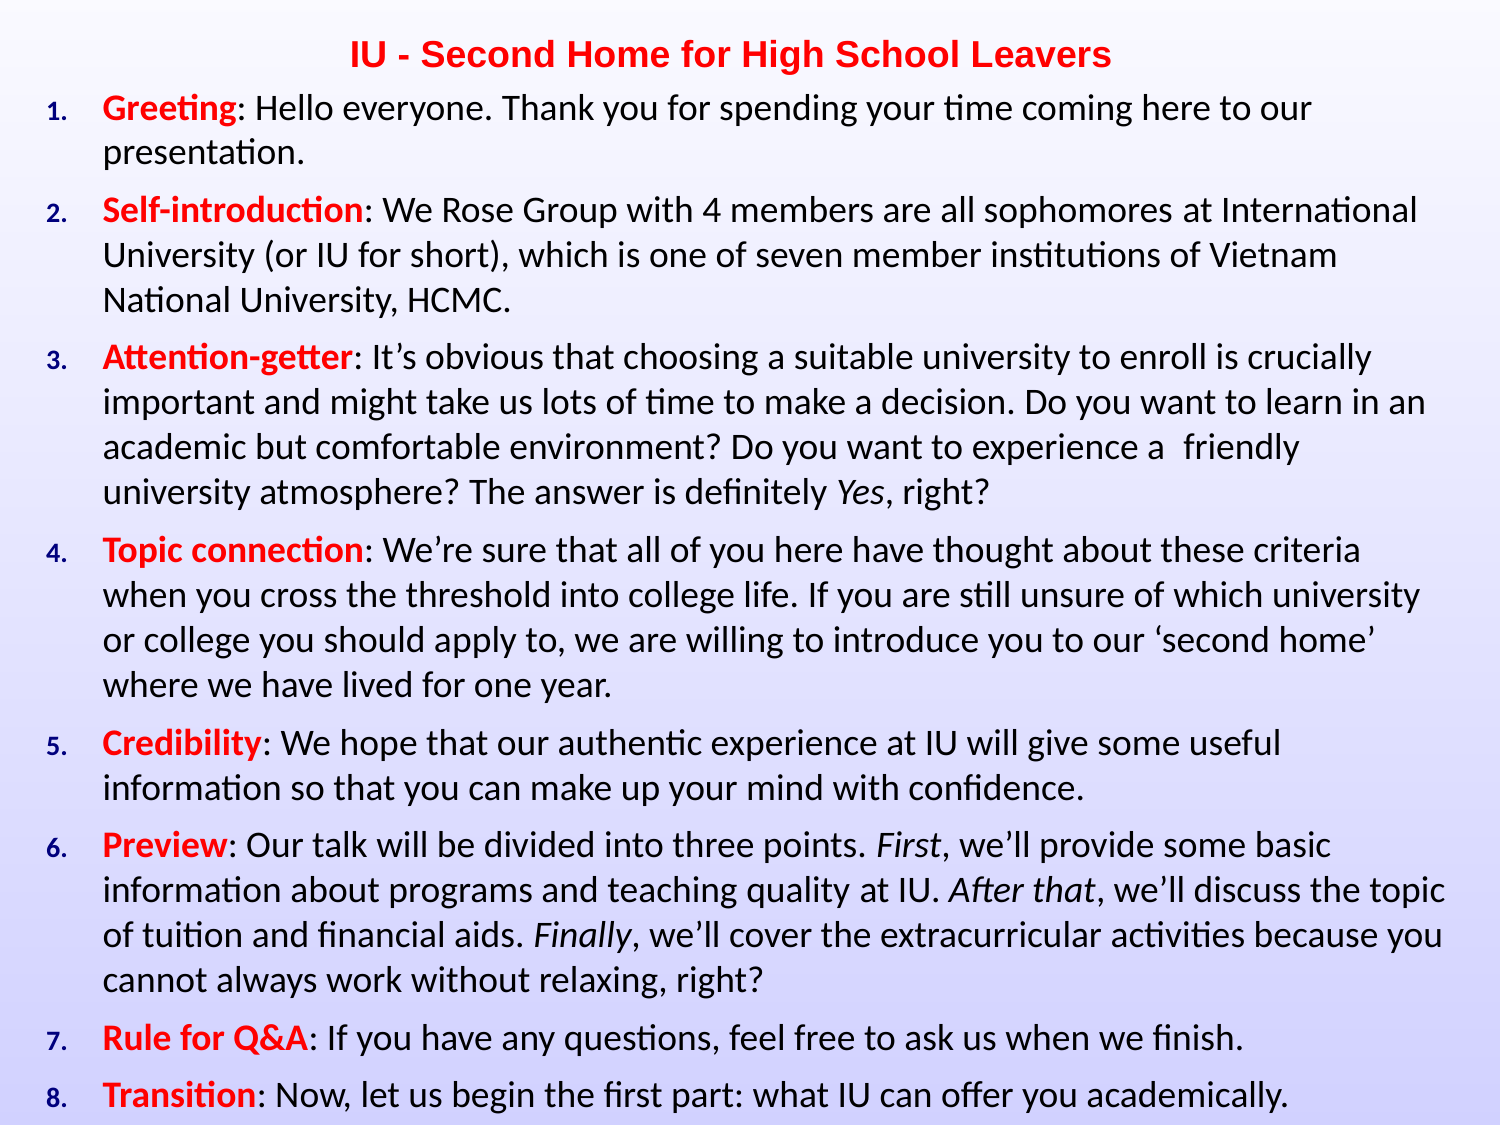

IU - Second Home for High School Leavers
Greeting: Hello everyone. Thank you for spending your time coming here to our presentation.
Self-introduction: We Rose Group with 4 members are all sophomores at International University (or IU for short), which is one of seven member institutions of Vietnam National University, HCMC.
Attention-getter: It’s obvious that choosing a suitable university to enroll is crucially important and might take us lots of time to make a decision. Do you want to learn in an academic but comfortable environment? Do you want to experience a  friendly university atmosphere? The answer is definitely Yes, right?
Topic connection: We’re sure that all of you here have thought about these criteria when you cross the threshold into college life. If you are still unsure of which university or college you should apply to, we are willing to introduce you to our ‘second home’ where we have lived for one year.
Credibility: We hope that our authentic experience at IU will give some useful information so that you can make up your mind with confidence.
Preview: Our talk will be divided into three points. First, we’ll provide some basic information about programs and teaching quality at IU. After that, we’ll discuss the topic of tuition and financial aids. Finally, we’ll cover the extracurricular activities because you cannot always work without relaxing, right?
Rule for Q&A: If you have any questions, feel free to ask us when we finish.
Transition: Now, let us begin the first part: what IU can offer you academically.